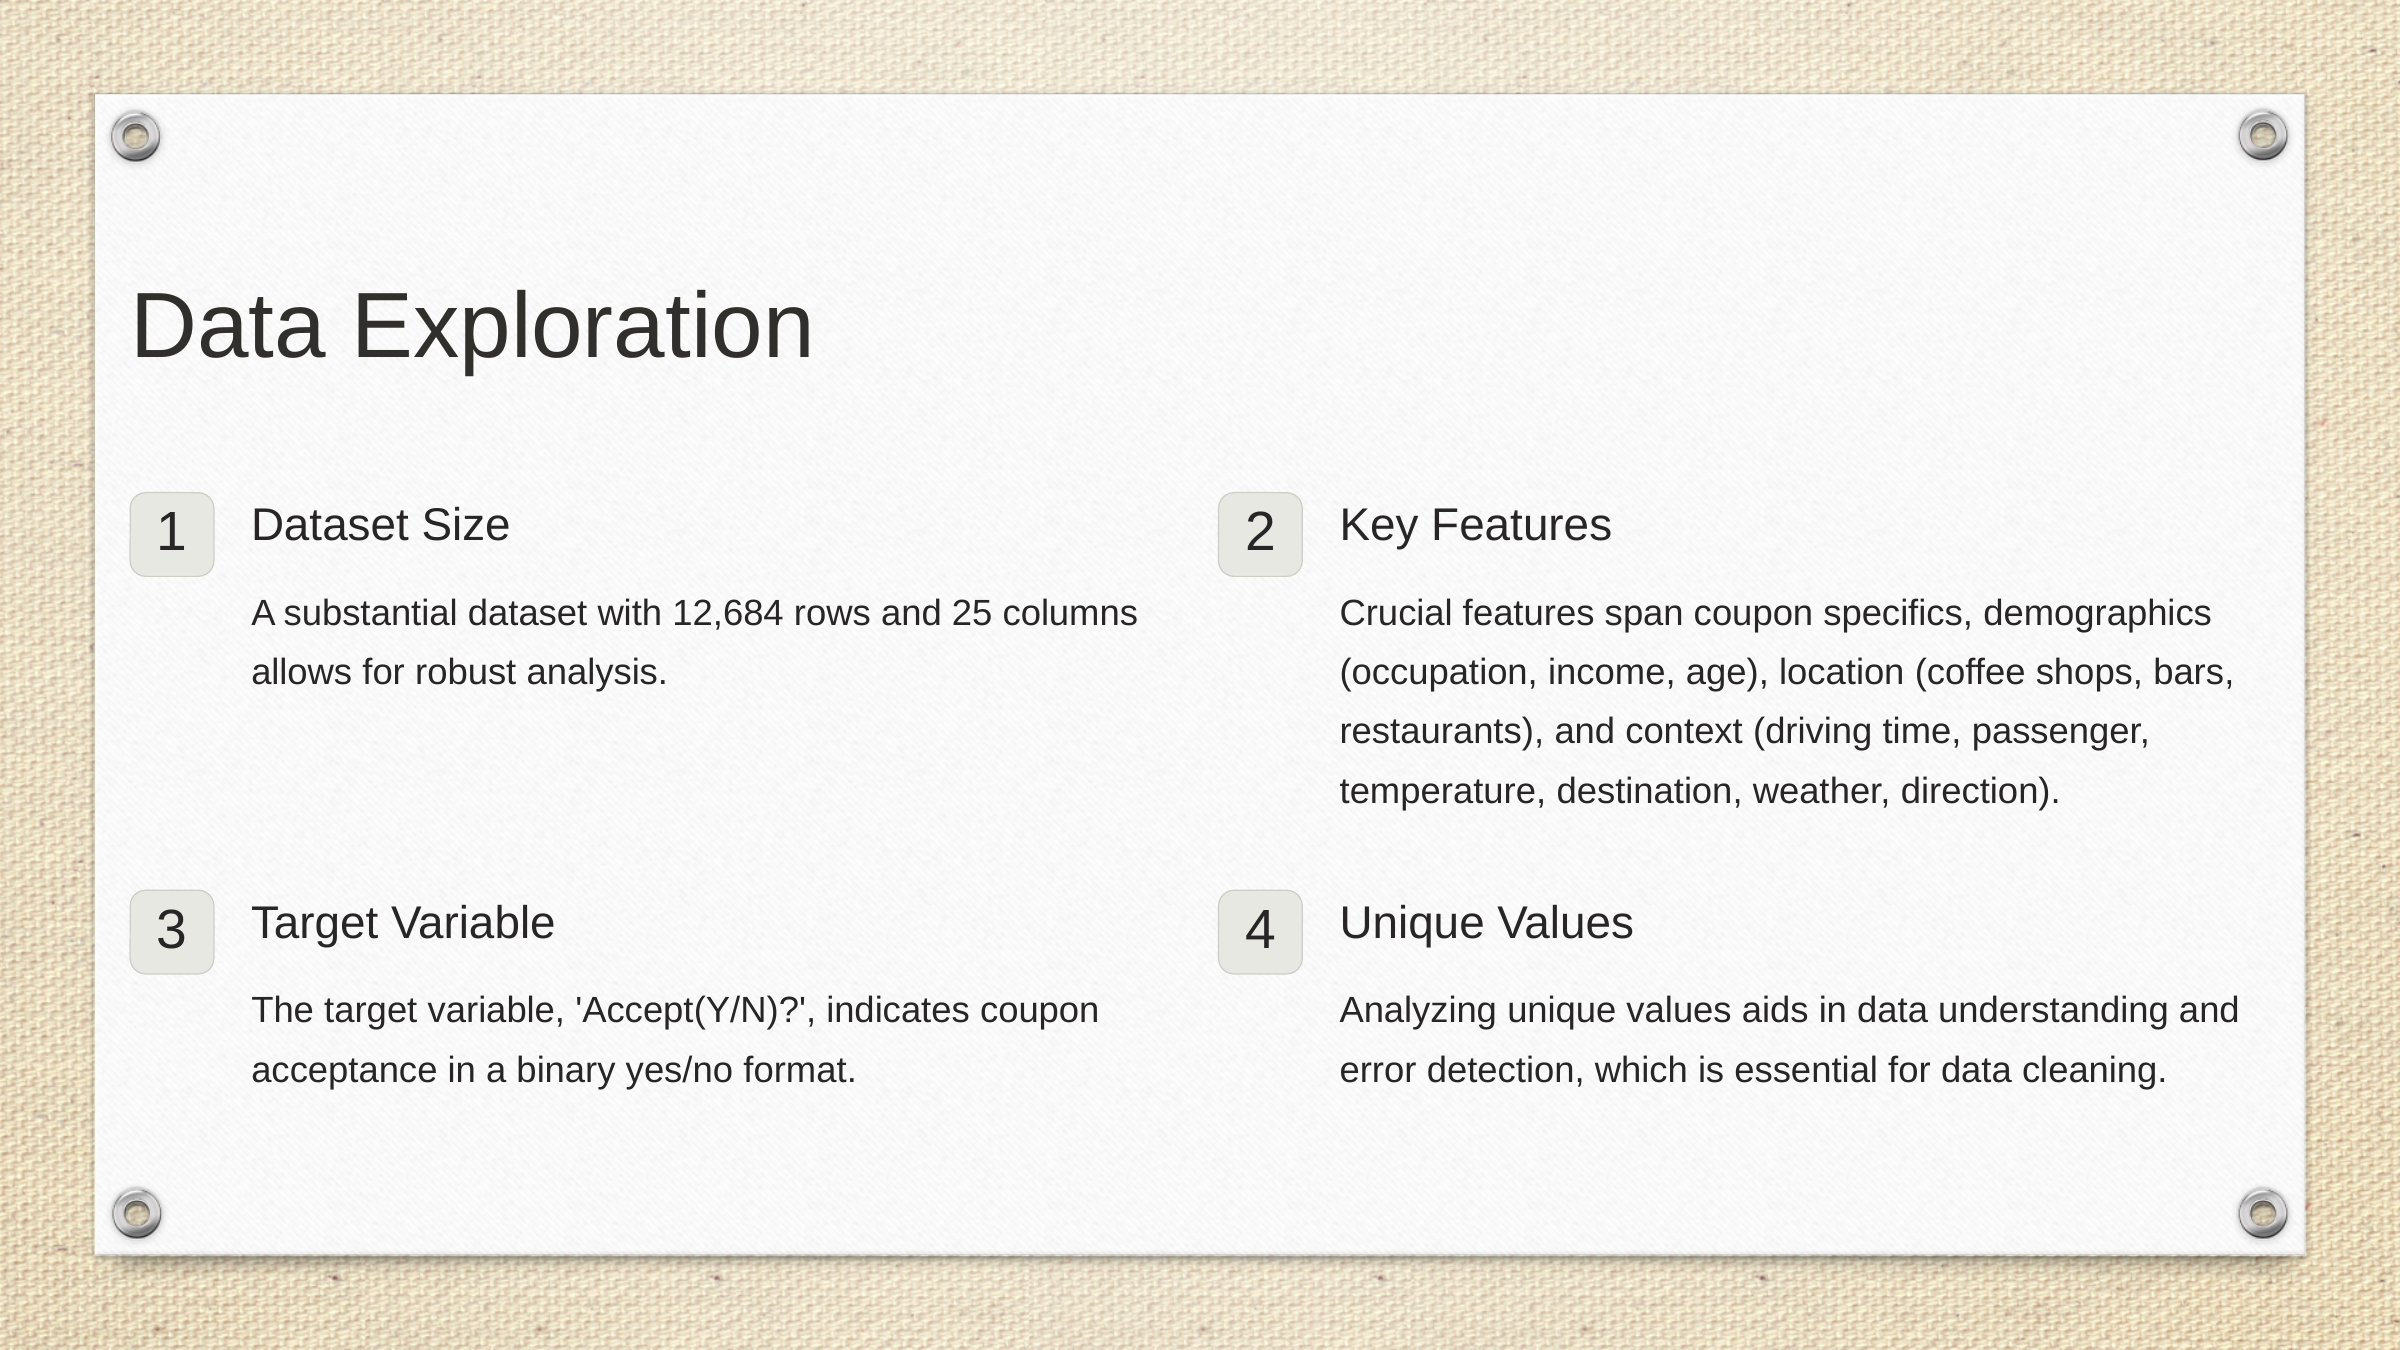

Data Exploration

Dataset Size

Key Features
1
2
A substantial dataset with 12,684 rows and 25 columns allows for robust analysis.
Crucial features span coupon specifics, demographics (occupation, income, age), location (coffee shops, bars, restaurants), and context (driving time, passenger, temperature, destination, weather, direction).

Target Variable

Unique Values
3
4
The target variable, 'Accept(Y/N)?', indicates coupon acceptance in a binary yes/no format.
Analyzing unique values aids in data understanding and error detection, which is essential for data cleaning.